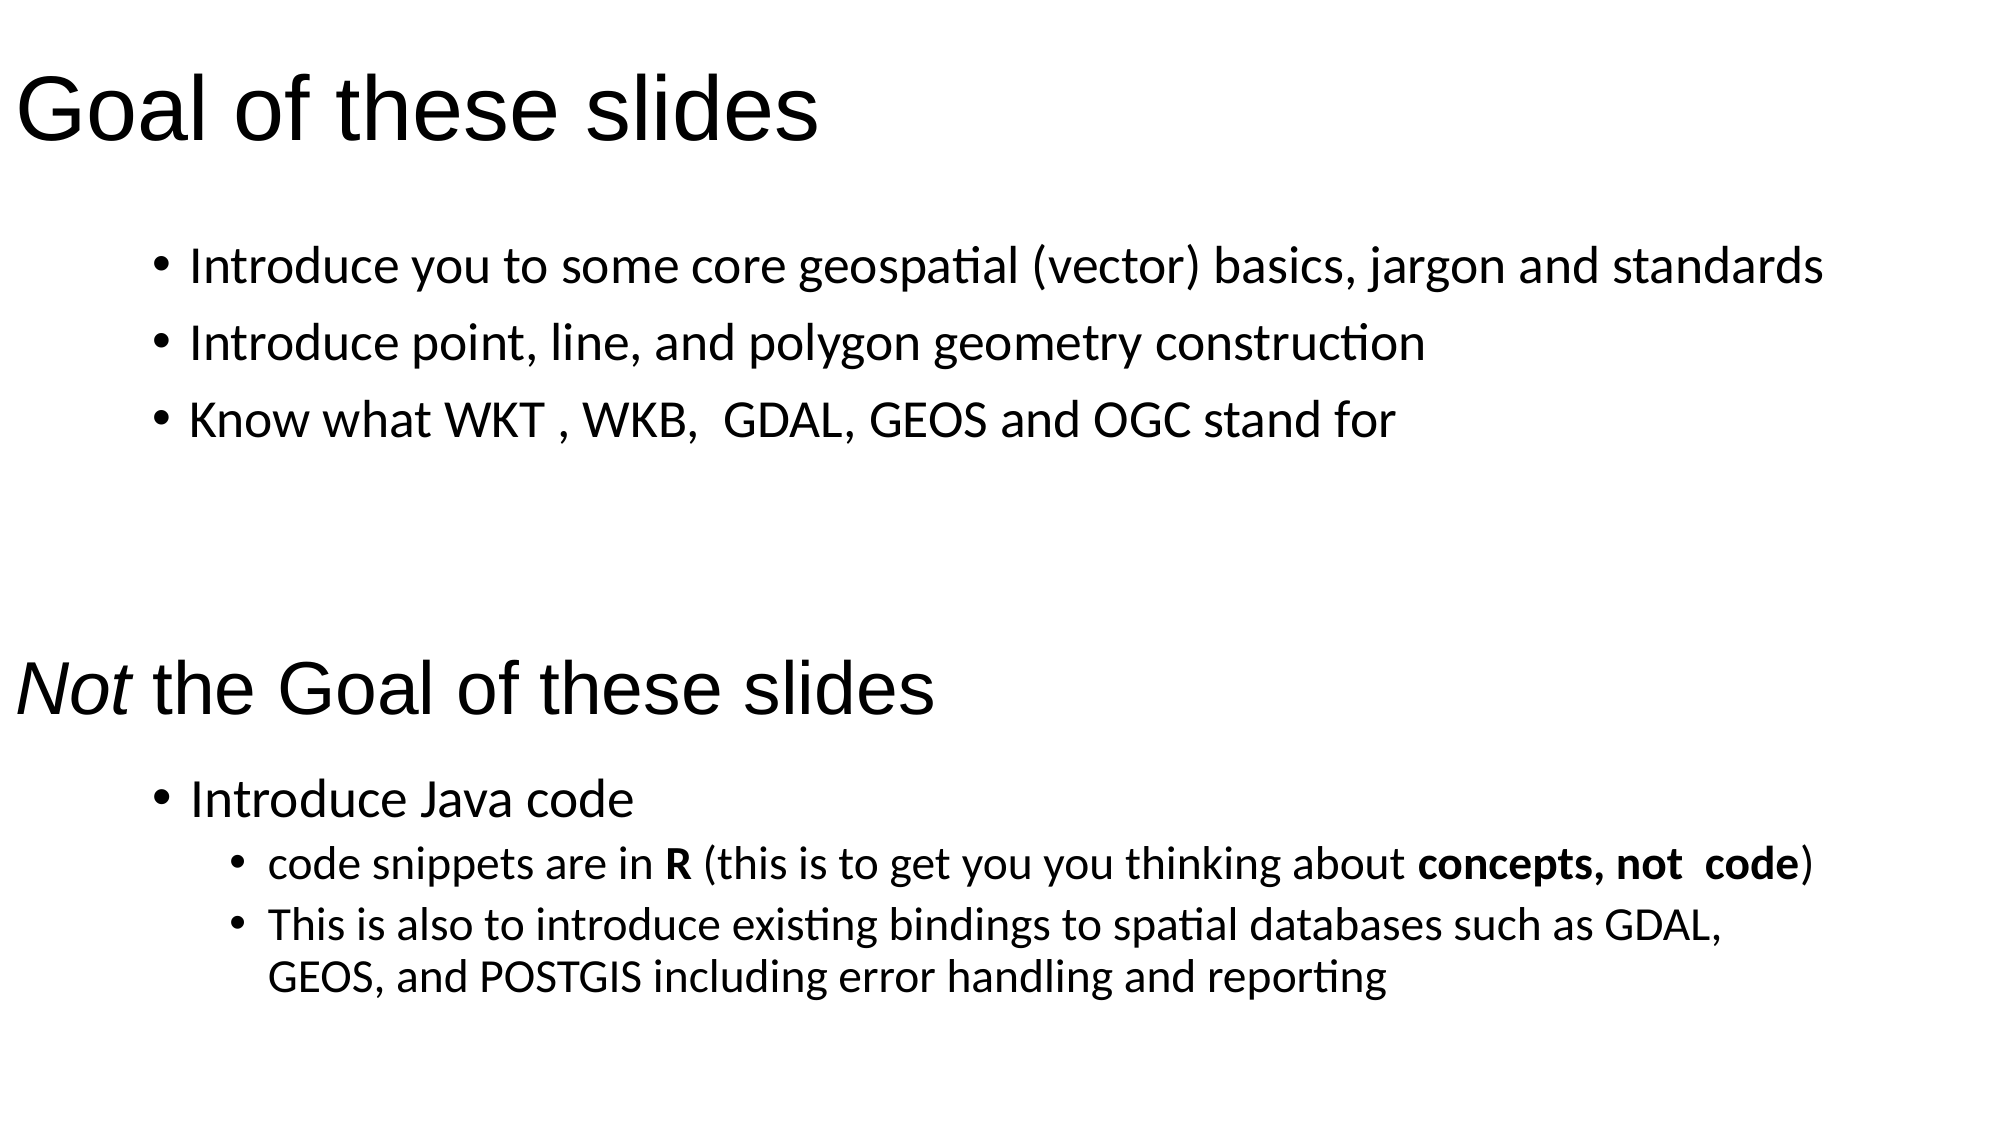

# Goal of these slides
Introduce you to some core geospatial (vector) basics, jargon and standards
Introduce point, line, and polygon geometry construction
Know what WKT , WKB,  GDAL, GEOS and OGC stand for

Not the Goal of these slides
Introduce Java code
code snippets are in R (this is to get you you thinking about concepts, not  code)
This is also to introduce existing bindings to spatial databases such as GDAL, GEOS, and POSTGIS including error handling and reporting